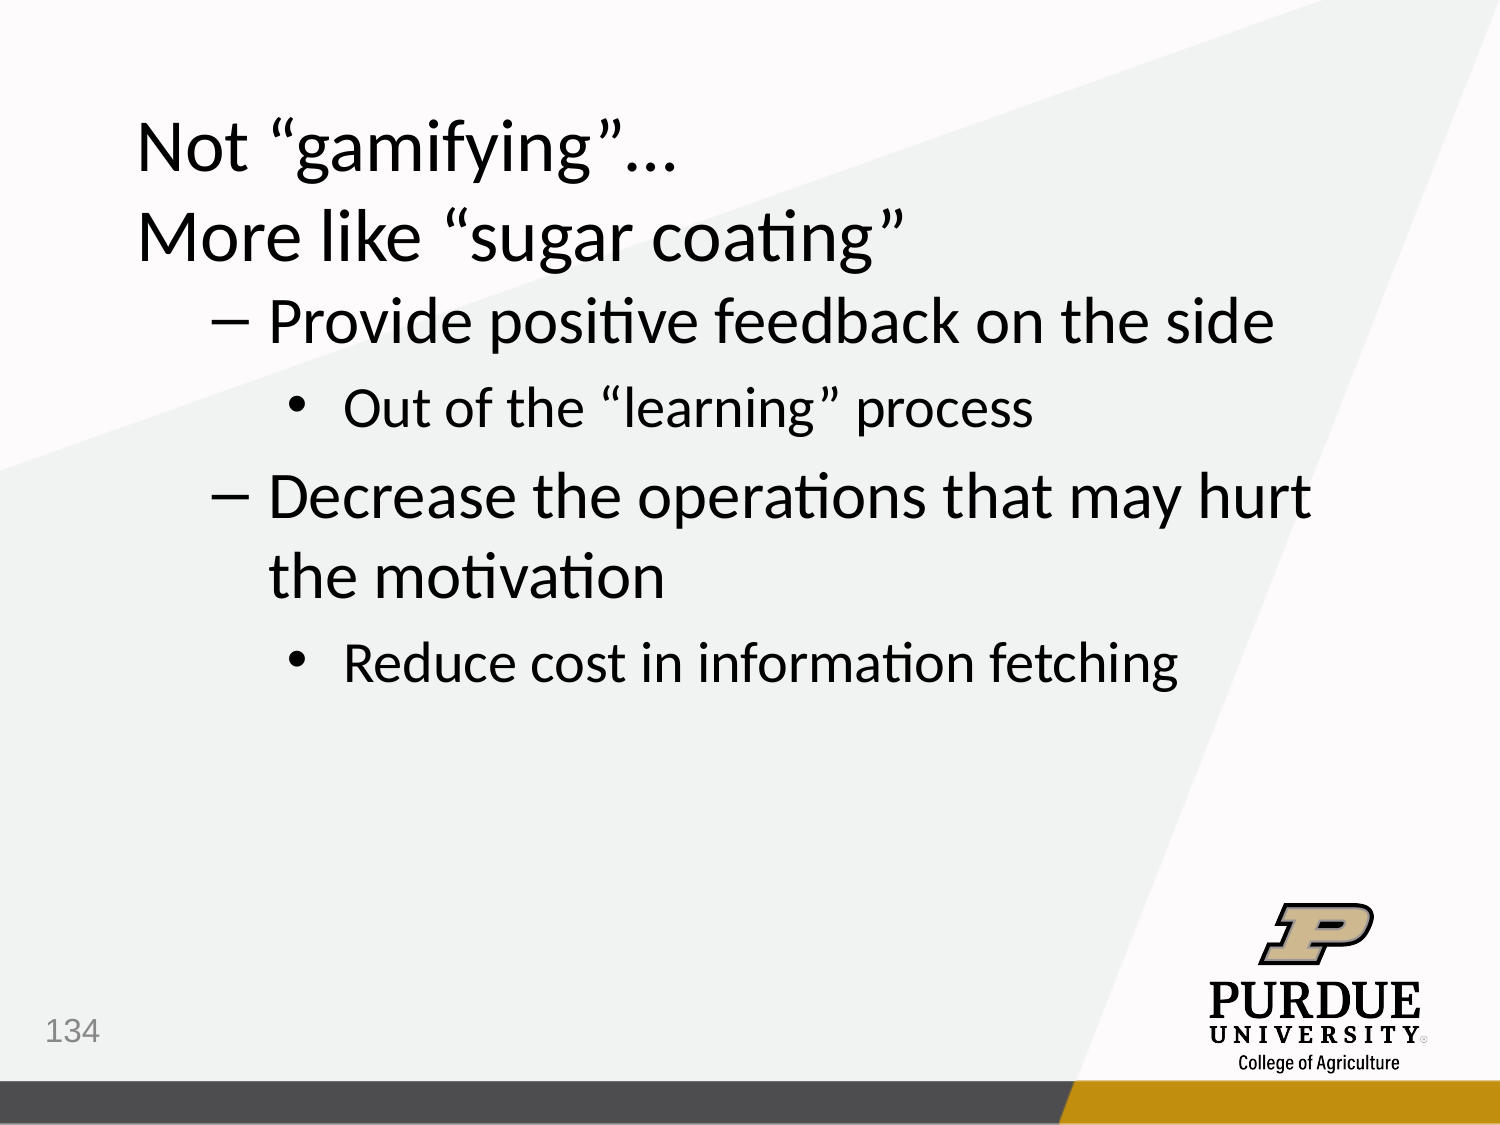

Not “gamifying”…
More like “sugar coating”
Provide positive feedback on the side
Out of the “learning” process
Decrease the operations that may hurt the motivation
Reduce cost in information fetching
134